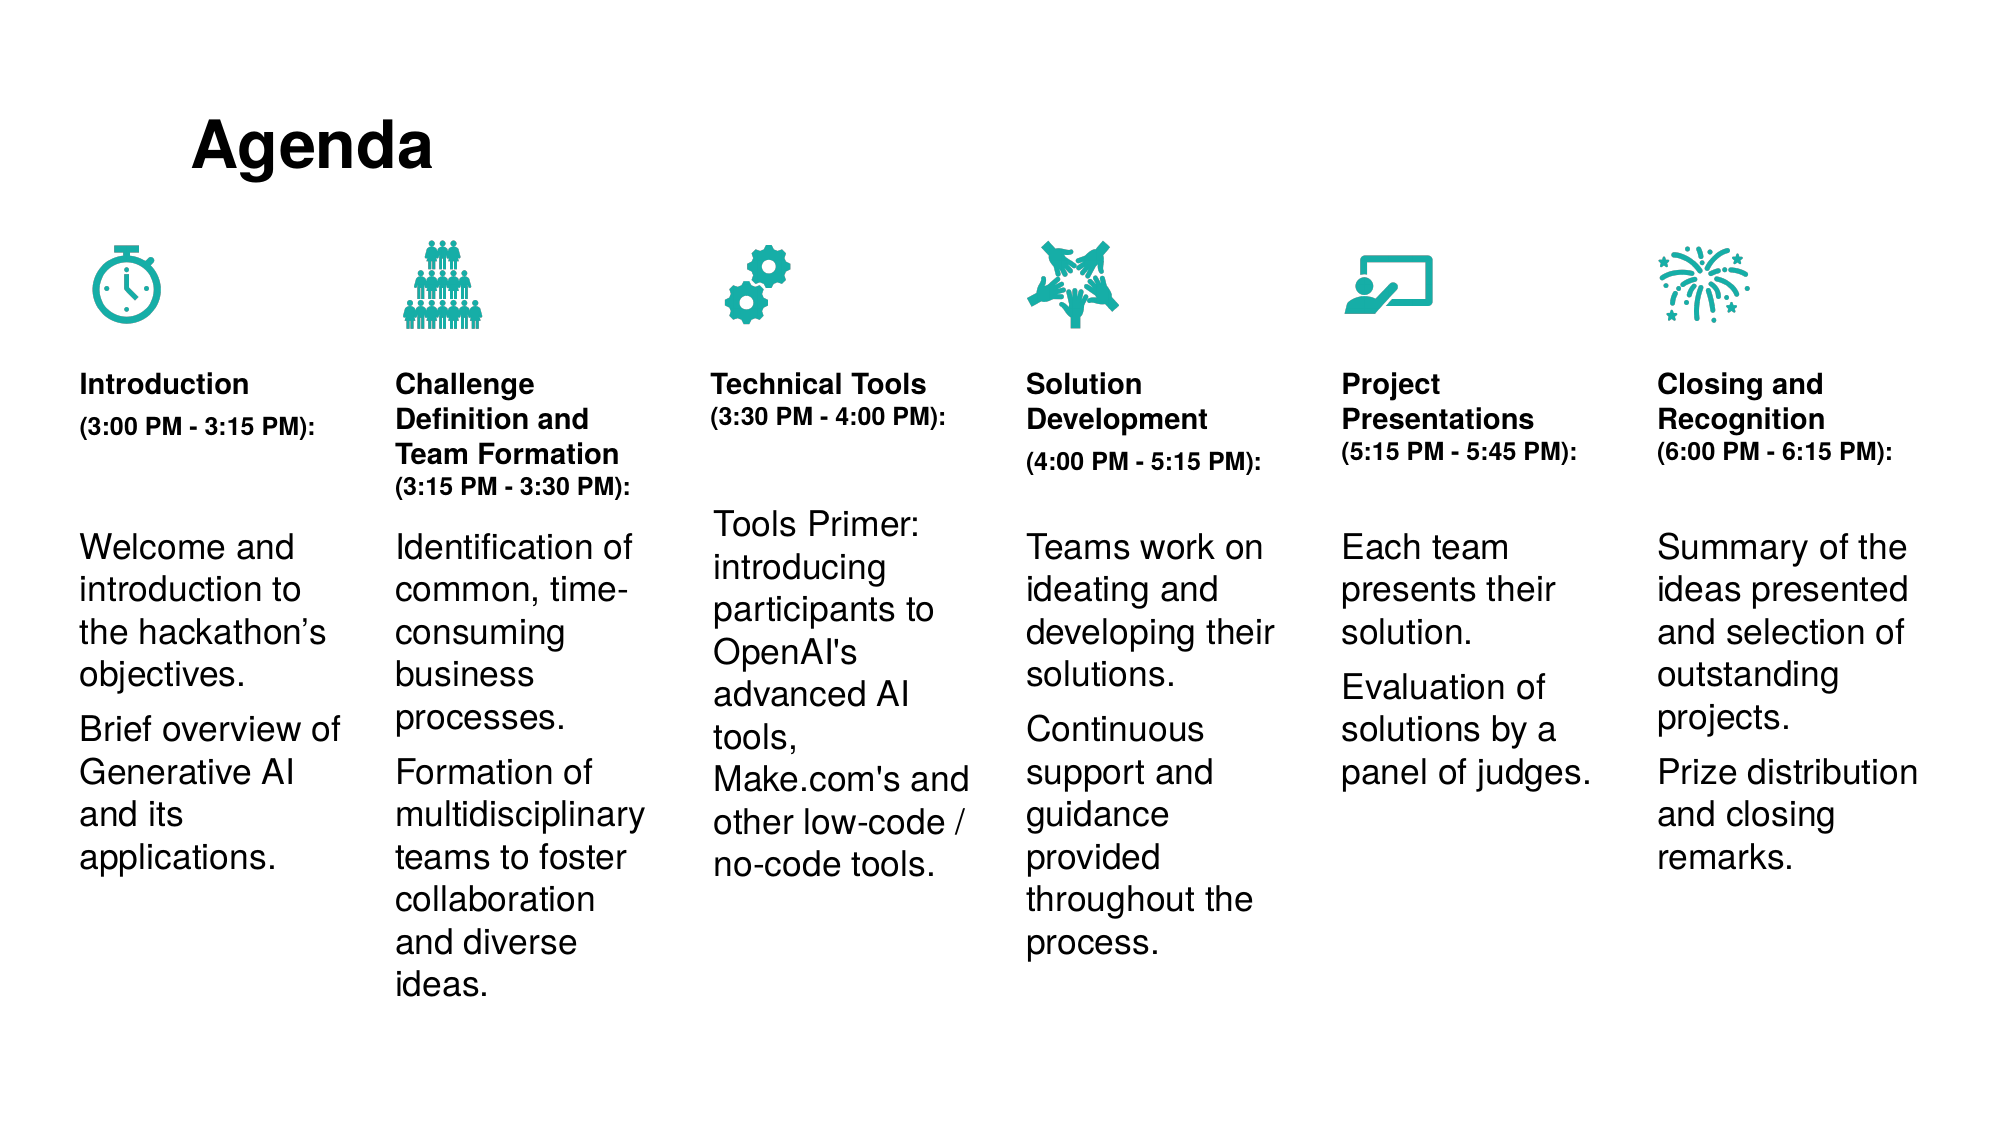

# Agenda
Introduction
(3:00 PM - 3:15 PM):
Welcome and introduction to the hackathon’s objectives.
Brief overview of Generative AI and its applications.
Challenge Definition and Team Formation (3:15 PM - 3:30 PM):
Identification of common, time-consuming business processes.
Formation of multidisciplinary teams to foster collaboration and diverse ideas.
Technical Tools (3:30 PM - 4:00 PM):

Tools Primer: introducing participants to OpenAI's advanced AI tools, Make.com's and other low-code / no-code tools.
Solution Development
(4:00 PM - 5:15 PM):
Teams work on ideating and developing their solutions.
Continuous support and guidance provided throughout the process.
Project Presentations
(5:15 PM - 5:45 PM):
Each team presents their solution.
Evaluation of solutions by a panel of judges.
Closing and Recognition
(6:00 PM - 6:15 PM):
Summary of the ideas presented and selection of outstanding projects.
Prize distribution and closing remarks.